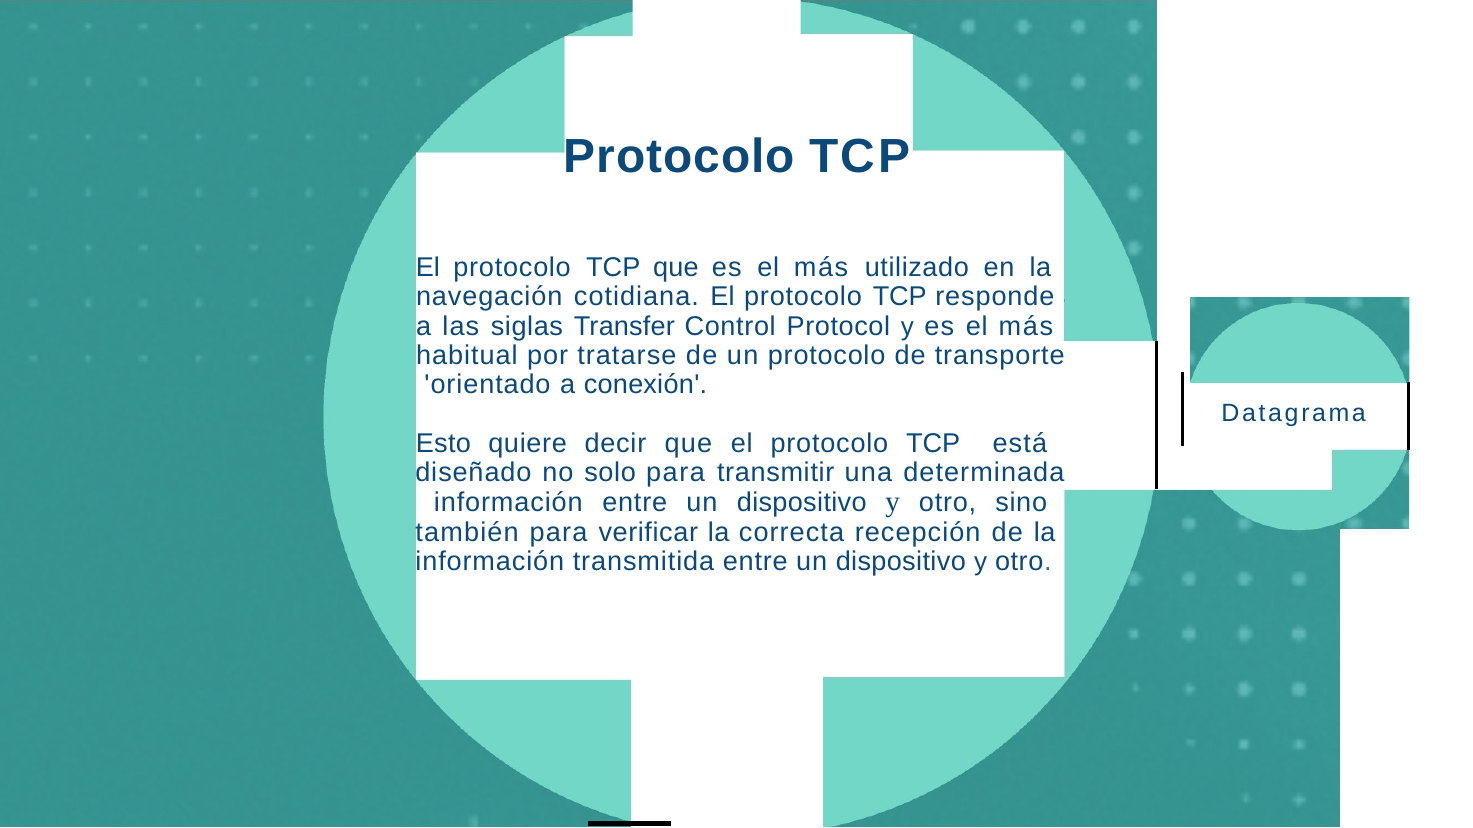

# Protocolo TCP
El protocolo TCP que es el más utilizado en la  navegación cotidiana. El protocolo TCP responde  a las siglas Transfer Control Protocol y es el más  habitual por tratarse de un protocolo de transporte  'orientado a conexión'.

Datagrama
Esto quiere decir que el protocolo TCP  está  diseñado no solo para transmitir una determinada  información entre un dispositivo y otro, sino  también para verificar la correcta recepción de la  información transmitida entre un dispositivo y otro.